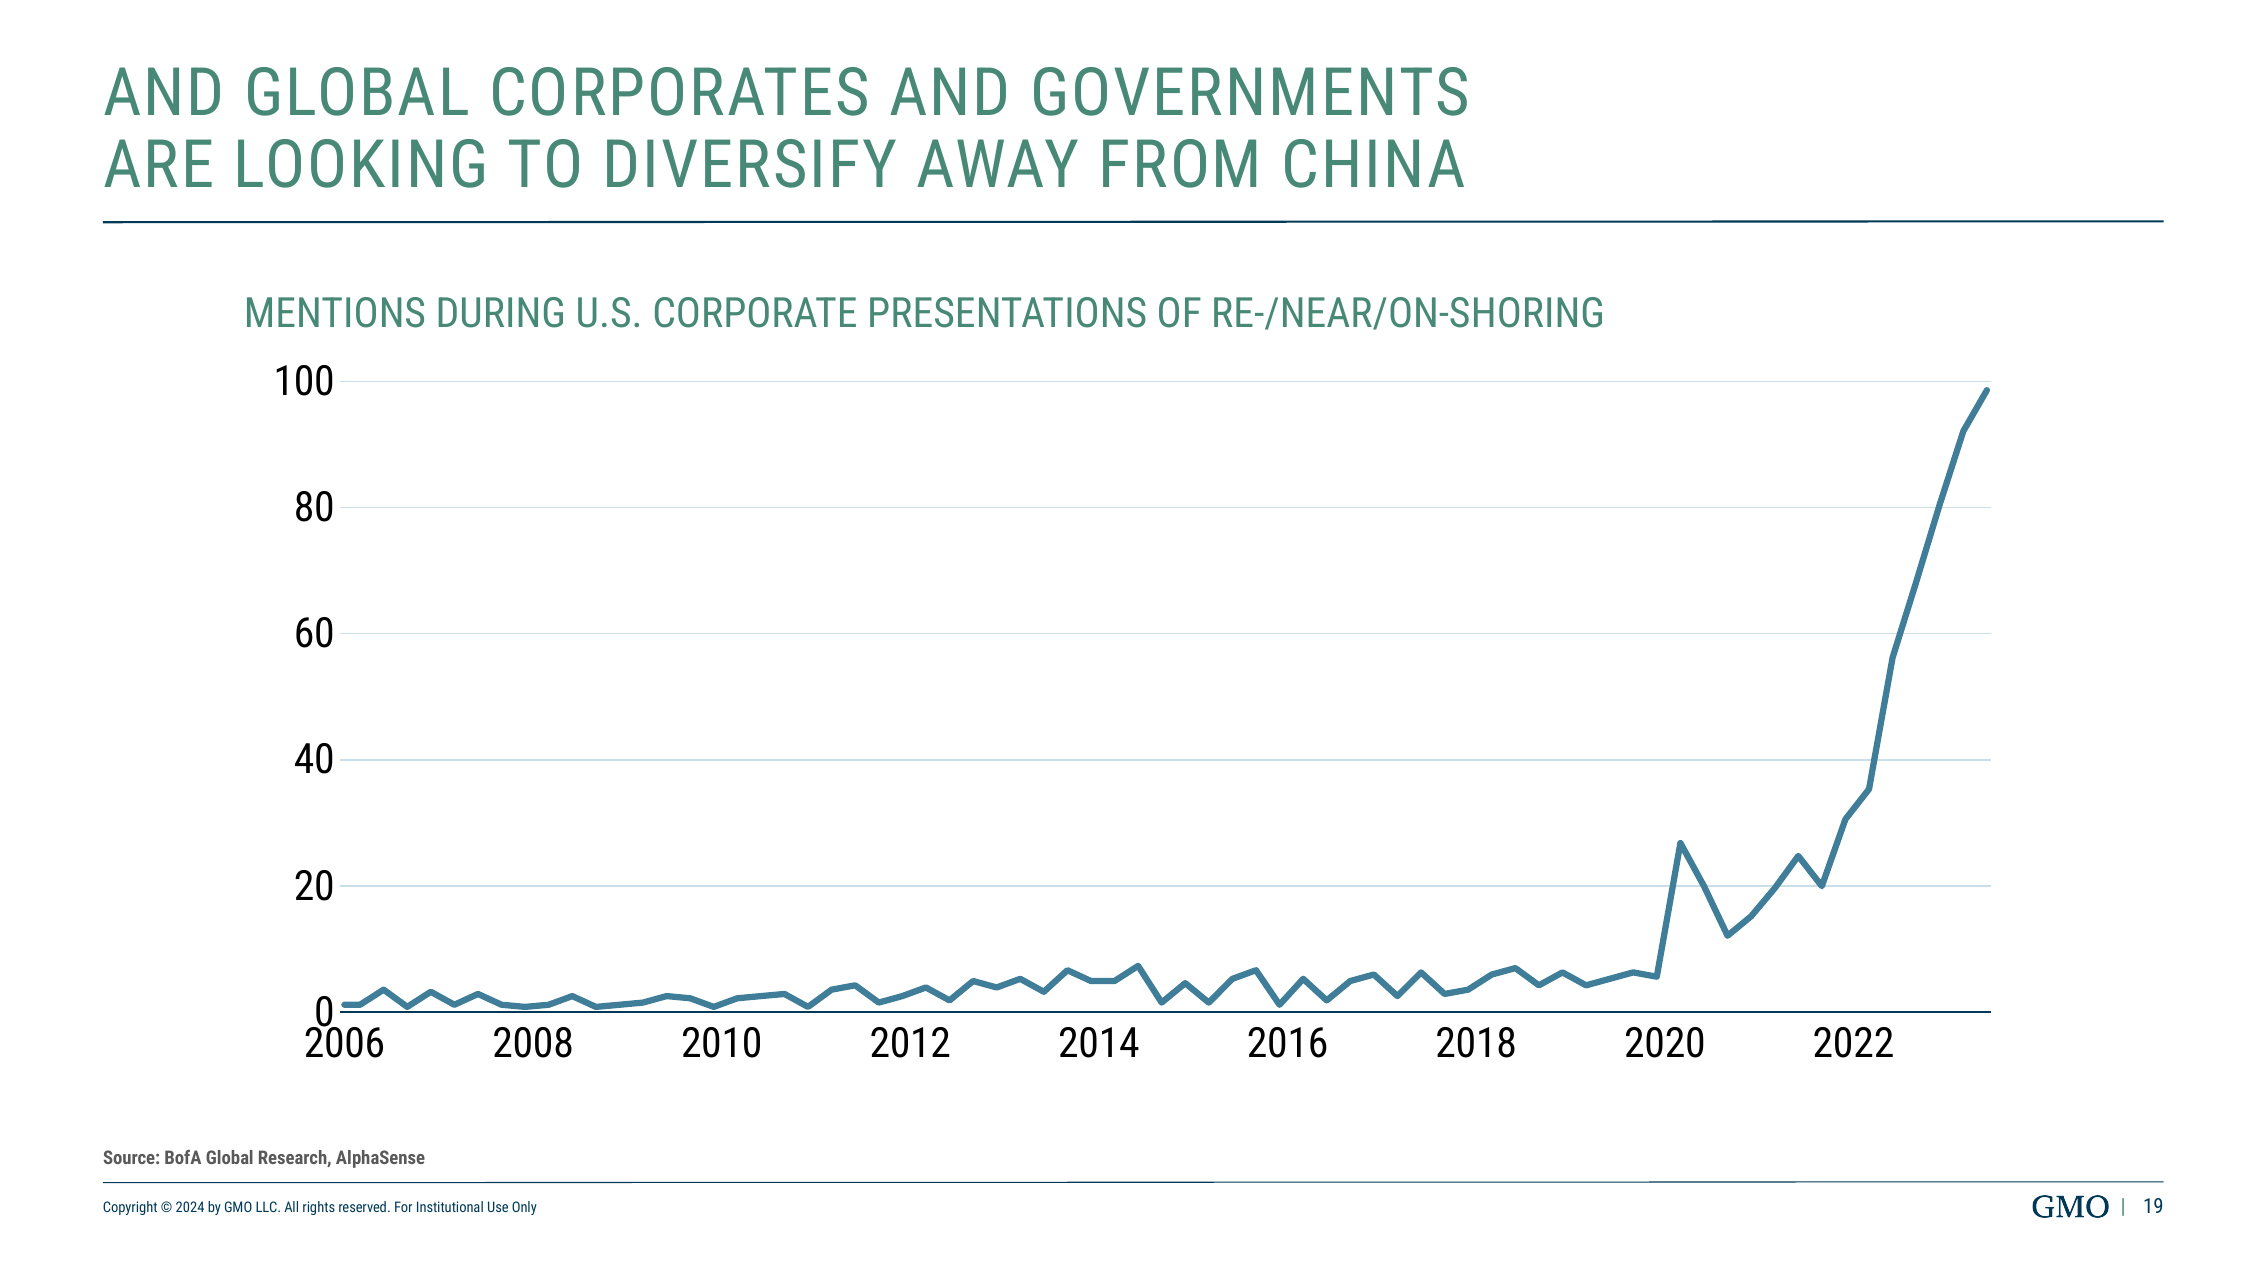

# And Global Corporates and Governments are looking to diversify away from China
MENTIONS DURING U.S. CORPORATE PRESENTATIONS OF RE-/NEAR/ON-SHORING

### Chart

| Category |  |
|---|---|
| 38718 | 1.16064886677894 |
| 38807 | 1.16064886677894 |
| 38898 | 3.55377063914475 |
| 38990 | 0.8187799170686 |
| 39082 | 3.21189386455573 |
| 39172 | 1.16064886677894 |
| 39263 | 2.87002491484539 |
| 39355 | 1.16064886677894 |
| 39447 | 0.8187799170686 |
| 39538 | 1.16064886677894 |
| 39629 | 2.52814814025636 |
| 39721 | 0.8187799170686 |
| 39813 | 1.16064886677894 |
| 39903 | 1.50252564136796 |
| 39994 | 2.52814814025636 |
| 40086 | 2.18627136566733 |
| 40178 | 0.8187799170686 |
| 40268 | 2.18627136566733 |
| 40359 | 2.52814814025636 |
| 40451 | 2.87002491484539 |
| 40543 | 0.8187799170686 |
| 40633 | 3.55377063914475 |
| 40724 | 4.23751636344412 |
| 40816 | 1.50252564136796 |
| 40908 | 2.52814814025636 |
| 40999 | 3.89564741373378 |
| 41090 | 1.84440241595699 |
| 41182 | 4.92126991262218 |
| 41274 | 3.89564741373378 |
| 41364 | 5.26313886233252 |
| 41455 | 3.21189386455573 |
| 41547 | 6.63063813580994 |
| 41639 | 4.92126991262218 |
| 41729 | 4.92126991262218 |
| 41820 | 7.31438386010931 |
| 41912 | 1.50252564136796 |
| 42004 | 4.57939313803315 |
| 42094 | 1.50252564136796 |
| 42185 | 5.26313886233252 |
| 42277 | 6.63063813580994 |
| 42369 | 1.16064886677894 |
| 42460 | 5.26313886233252 |
| 42551 | 1.84440241595699 |
| 42643 | 4.92126991262218 |
| 42735 | 5.94689241151057 |
| 42825 | 2.52814814025636 |
| 42916 | 6.28876136122091 |
| 43008 | 2.87002491484539 |
| 43100 | 3.55377063914475 |
| 43190 | 5.94689241151057 |
| 43281 | 6.97251491039897 |
| 43373 | 4.23751636344412 |
| 43465 | 6.28876136122091 |
| 43555 | 4.23751636344412 |
| 43646 | 5.26313886233252 |
| 43738 | 6.28876136122091 |
| 43830 | 5.60501563692154 |
| 43921 | 26.8012113389888 |
| 44012 | 19.963730621359 |
| 44104 | 12.1006274048409 |
| 44196 | 15.1774949015061 |
| 44286 | 19.62185384677 |
| 44377 | 24.749966341212 |
| 44469 | 19.963730621359 |
| 44561 | 30.561832384832 |
| 44651 | 35.348068104685 |
| 44742 | 56.2023948570419 |
| 44834 | 68.1679880691136 |
| 44926 | 80.4754580557743 |
| 45016 | 92.0991823181357 |
| 45107 | 98.5947901736157 |
Source: BofA Global Research, AlphaSense